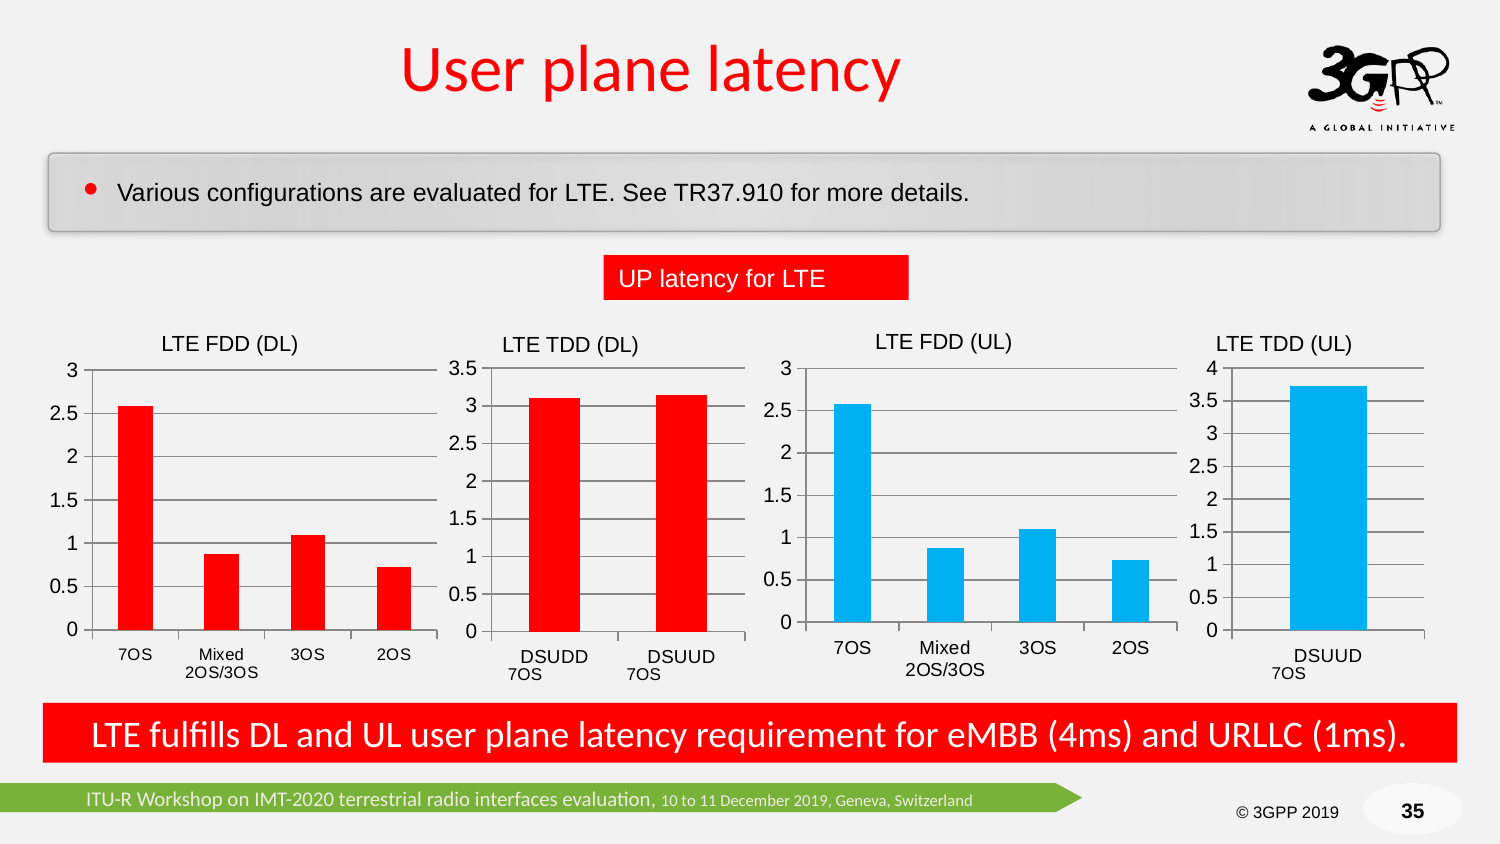

# User plane latency

Various configurations are evaluated for LTE. See TR37.910 for more details.
UP latency for LTE
LTE FDD (UL)
LTE FDD (DL)
LTE TDD (UL)
LTE TDD (DL)

### Chart

| Category | 7OS |
|---|---|
| DSUDD | 3.1 |
| DSUUD | 3.14 |

### Chart

| Category | FDD |
|---|---|
| 7OS | 2.58 |
| Mixed 2OS/3OS | 0.88 |
| 3OS | 1.1 |
| 2OS | 0.7300000000000002 |

### Chart

| Category | DSUUD |
|---|---|
| DSUUD | 3.73 |

### Chart

| Category |  |
|---|---|
| 7OS | 2.58 |
| Mixed 2OS/3OS | 0.88 |
| 3OS | 1.1 |
| 2OS | 0.7300000000000002 |
7OS
7OS
7OS
LTE fulfills DL and UL user plane latency requirement for eMBB (4ms) and URLLC (1ms).